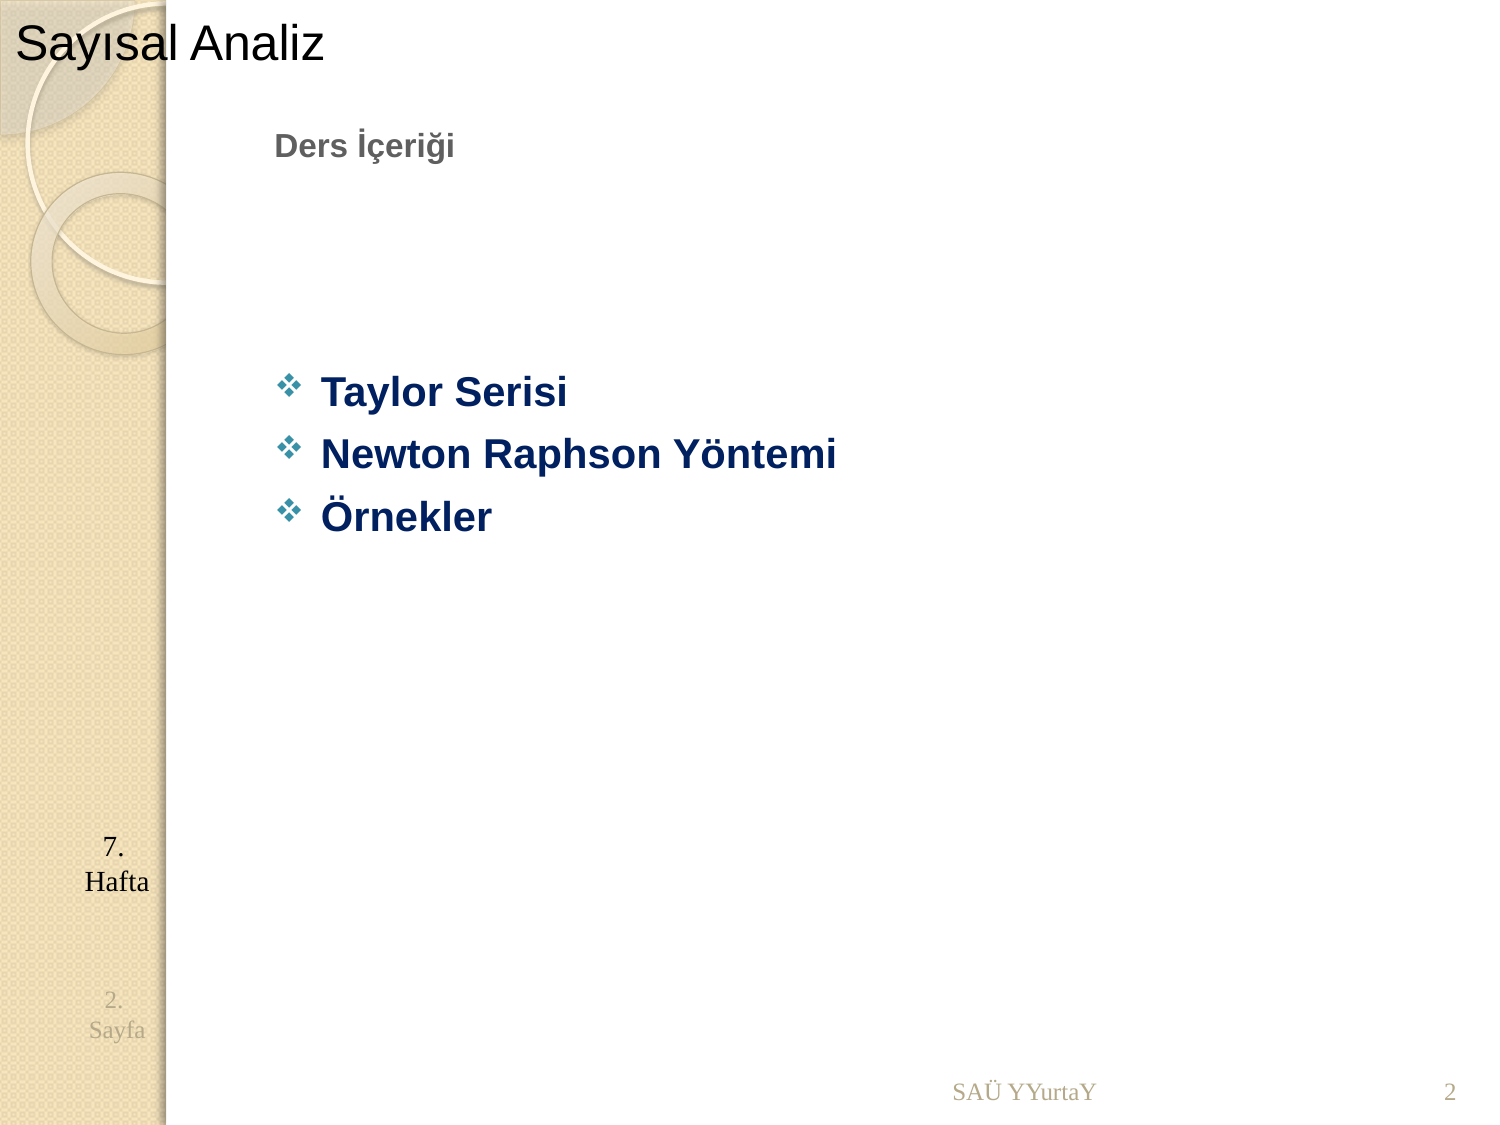

Sayısal Analiz
Ders İçeriği

Taylor Serisi
Newton Raphson Yöntemi
Örnekler
7.  Hafta
2.  Sayfa
SAÜ YYurtaY
2